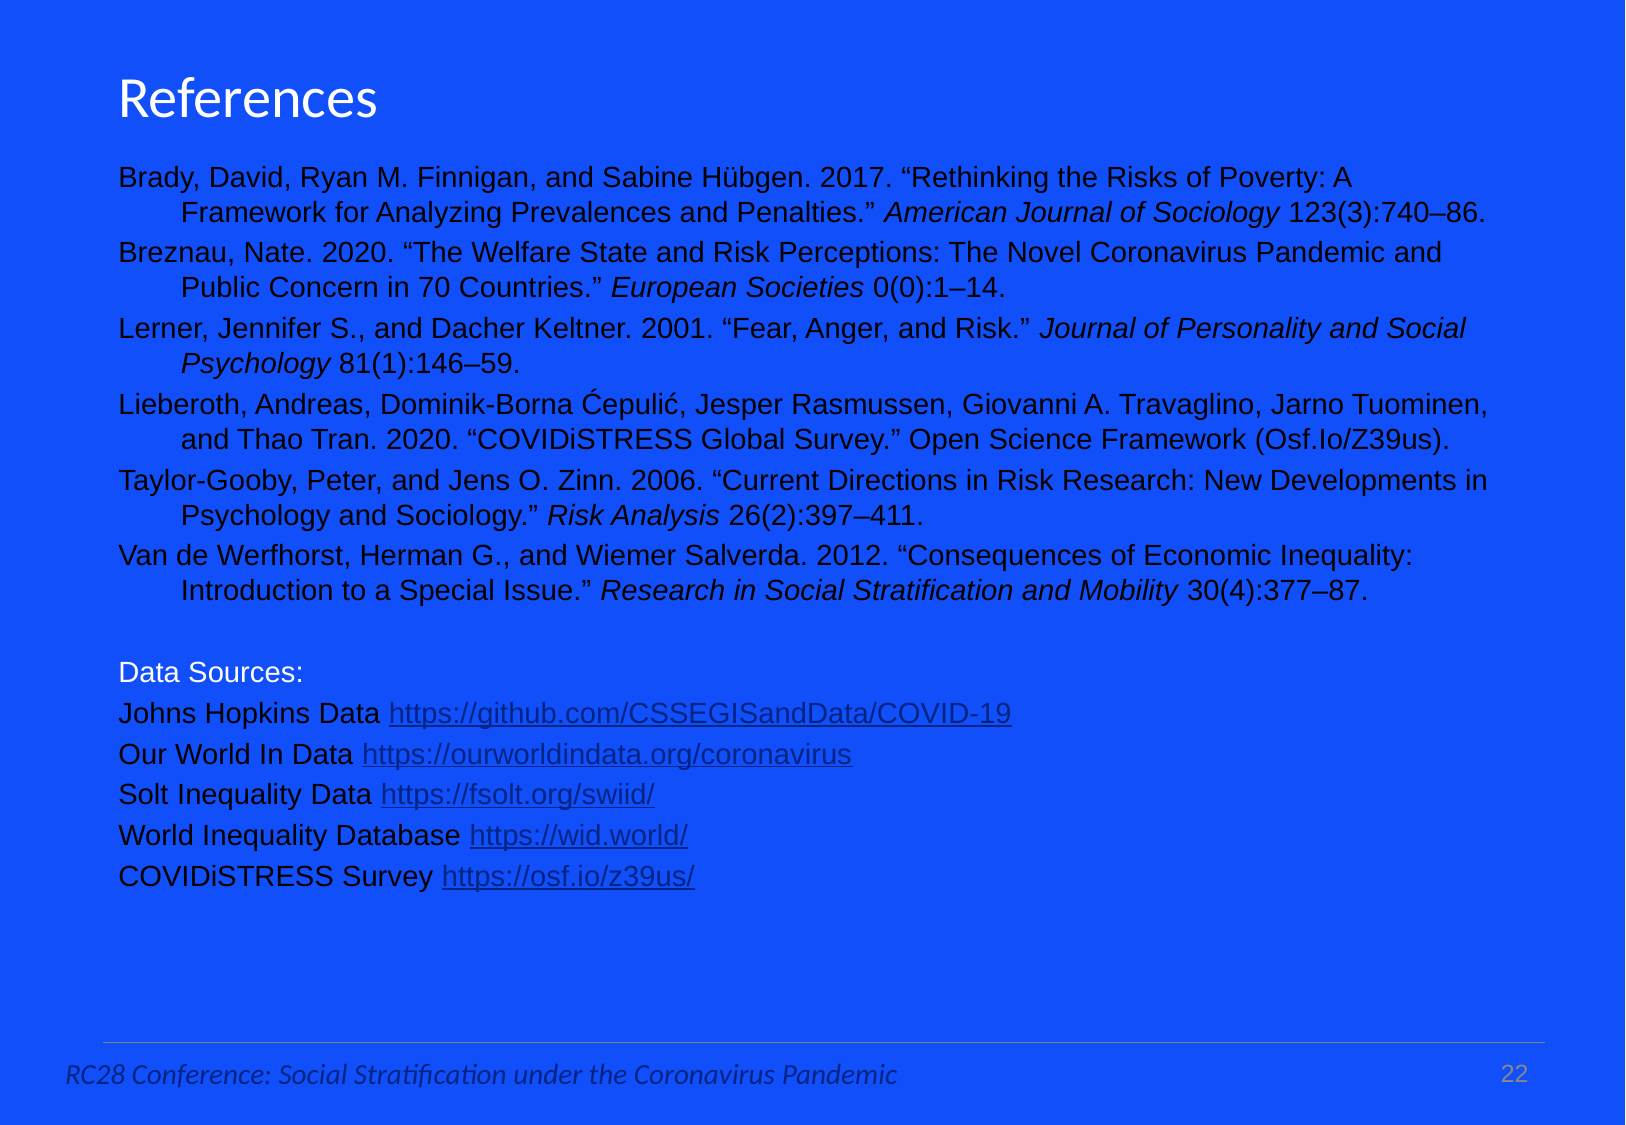

# References
Brady, David, Ryan M. Finnigan, and Sabine Hübgen. 2017. “Rethinking the Risks of Poverty: A Framework for Analyzing Prevalences and Penalties.” American Journal of Sociology 123(3):740–86.
Breznau, Nate. 2020. “The Welfare State and Risk Perceptions: The Novel Coronavirus Pandemic and Public Concern in 70 Countries.” European Societies 0(0):1–14.
Lerner, Jennifer S., and Dacher Keltner. 2001. “Fear, Anger, and Risk.” Journal of Personality and Social Psychology 81(1):146–59.
Lieberoth, Andreas, Dominik-Borna Ćepulić, Jesper Rasmussen, Giovanni A. Travaglino, Jarno Tuominen, and Thao Tran. 2020. “COVIDiSTRESS Global Survey.” Open Science Framework (Osf.Io/Z39us).
Taylor‐Gooby, Peter, and Jens O. Zinn. 2006. “Current Directions in Risk Research: New Developments in Psychology and Sociology.” Risk Analysis 26(2):397–411.
Van de Werfhorst, Herman G., and Wiemer Salverda. 2012. “Consequences of Economic Inequality: Introduction to a Special Issue.” Research in Social Stratification and Mobility 30(4):377–87.

Data Sources:
Johns Hopkins Data https://github.com/CSSEGISandData/COVID-19
Our World In Data https://ourworldindata.org/coronavirus
Solt Inequality Data https://fsolt.org/swiid/
World Inequality Database https://wid.world/
COVIDiSTRESS Survey https://osf.io/z39us/

RC28 Conference: Social Stratification under the Coronavirus Pandemic
22